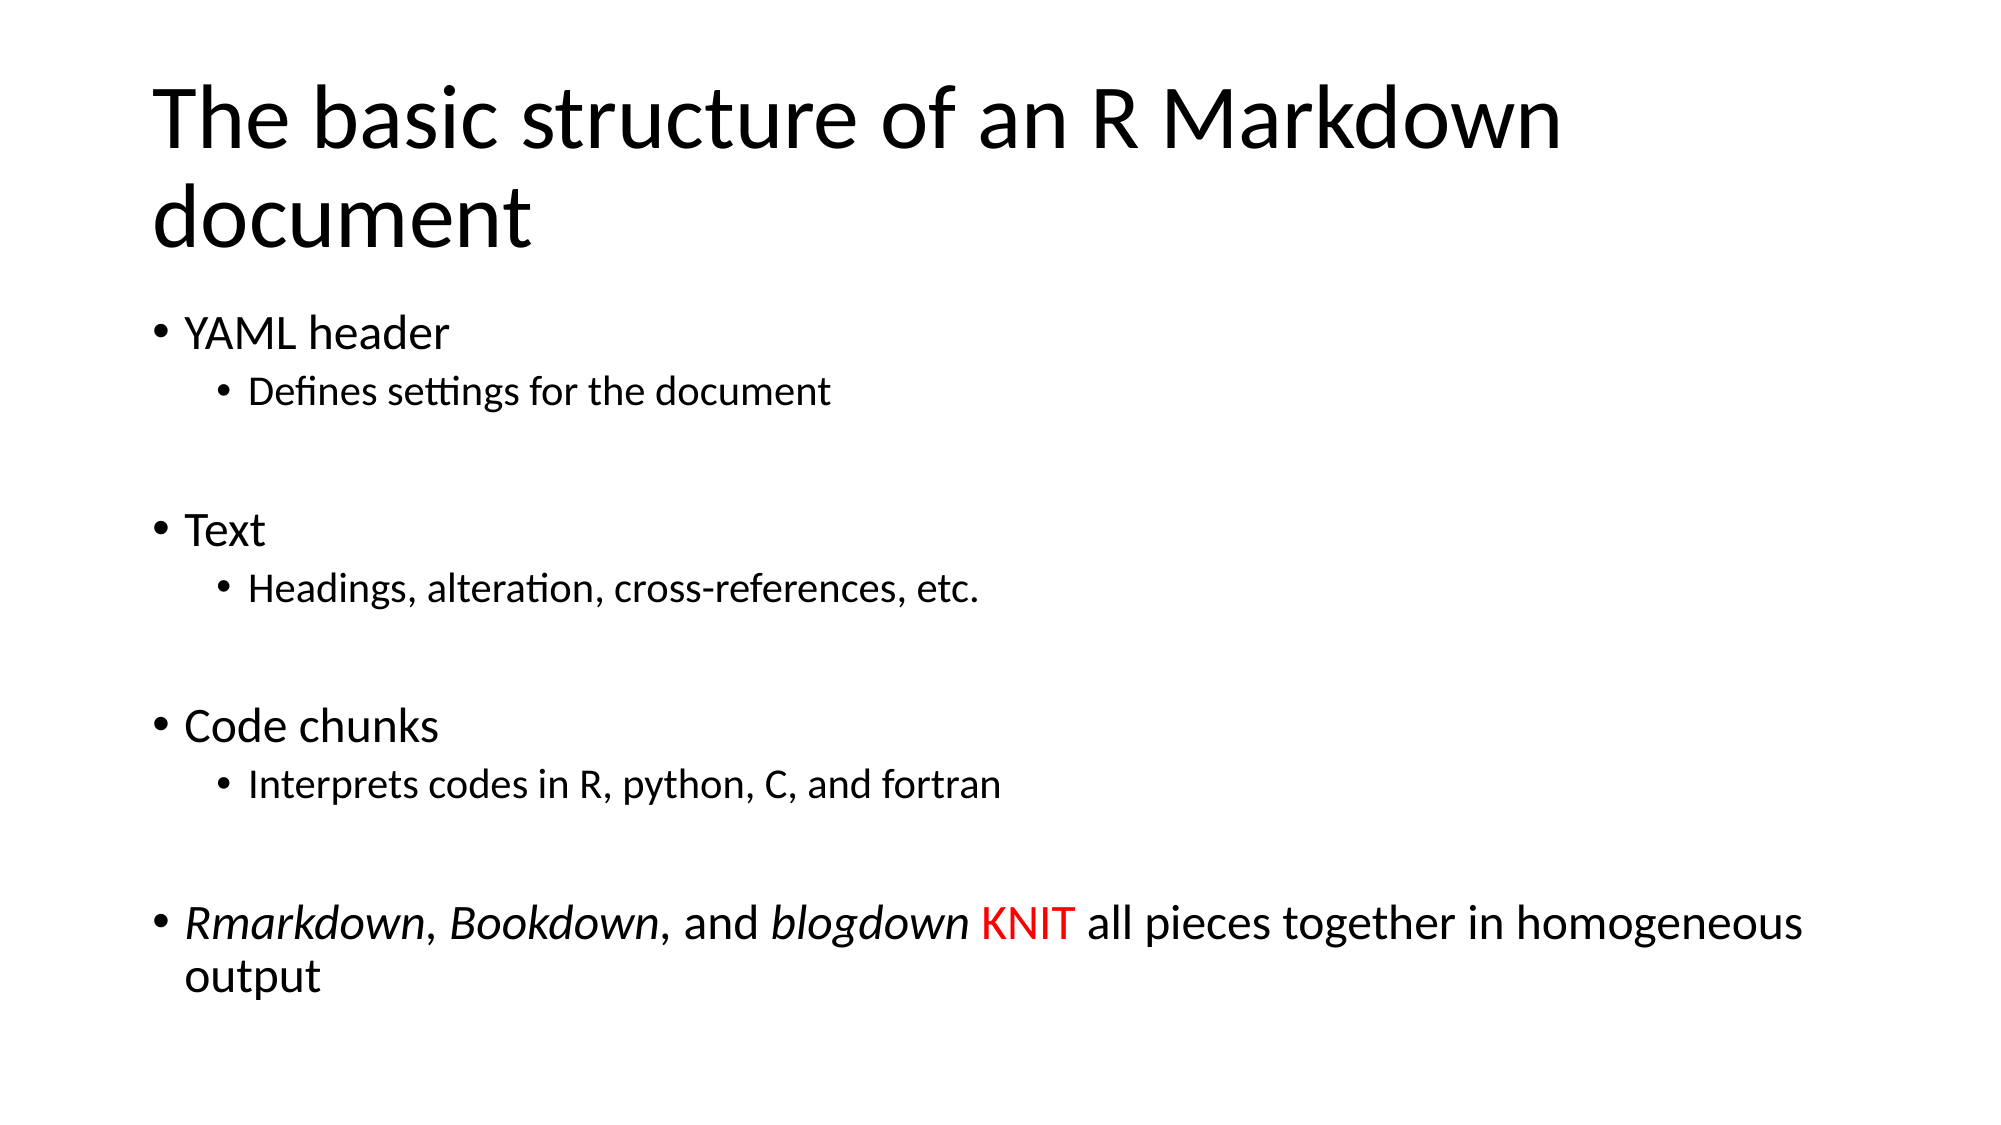

# The basic structure of an R Markdown document
YAML header
Defines settings for the document

Text
Headings, alteration, cross-references, etc.

Code chunks
Interprets codes in R, python, C, and fortran

Rmarkdown, Bookdown, and blogdown KNIT all pieces together in homogeneous output